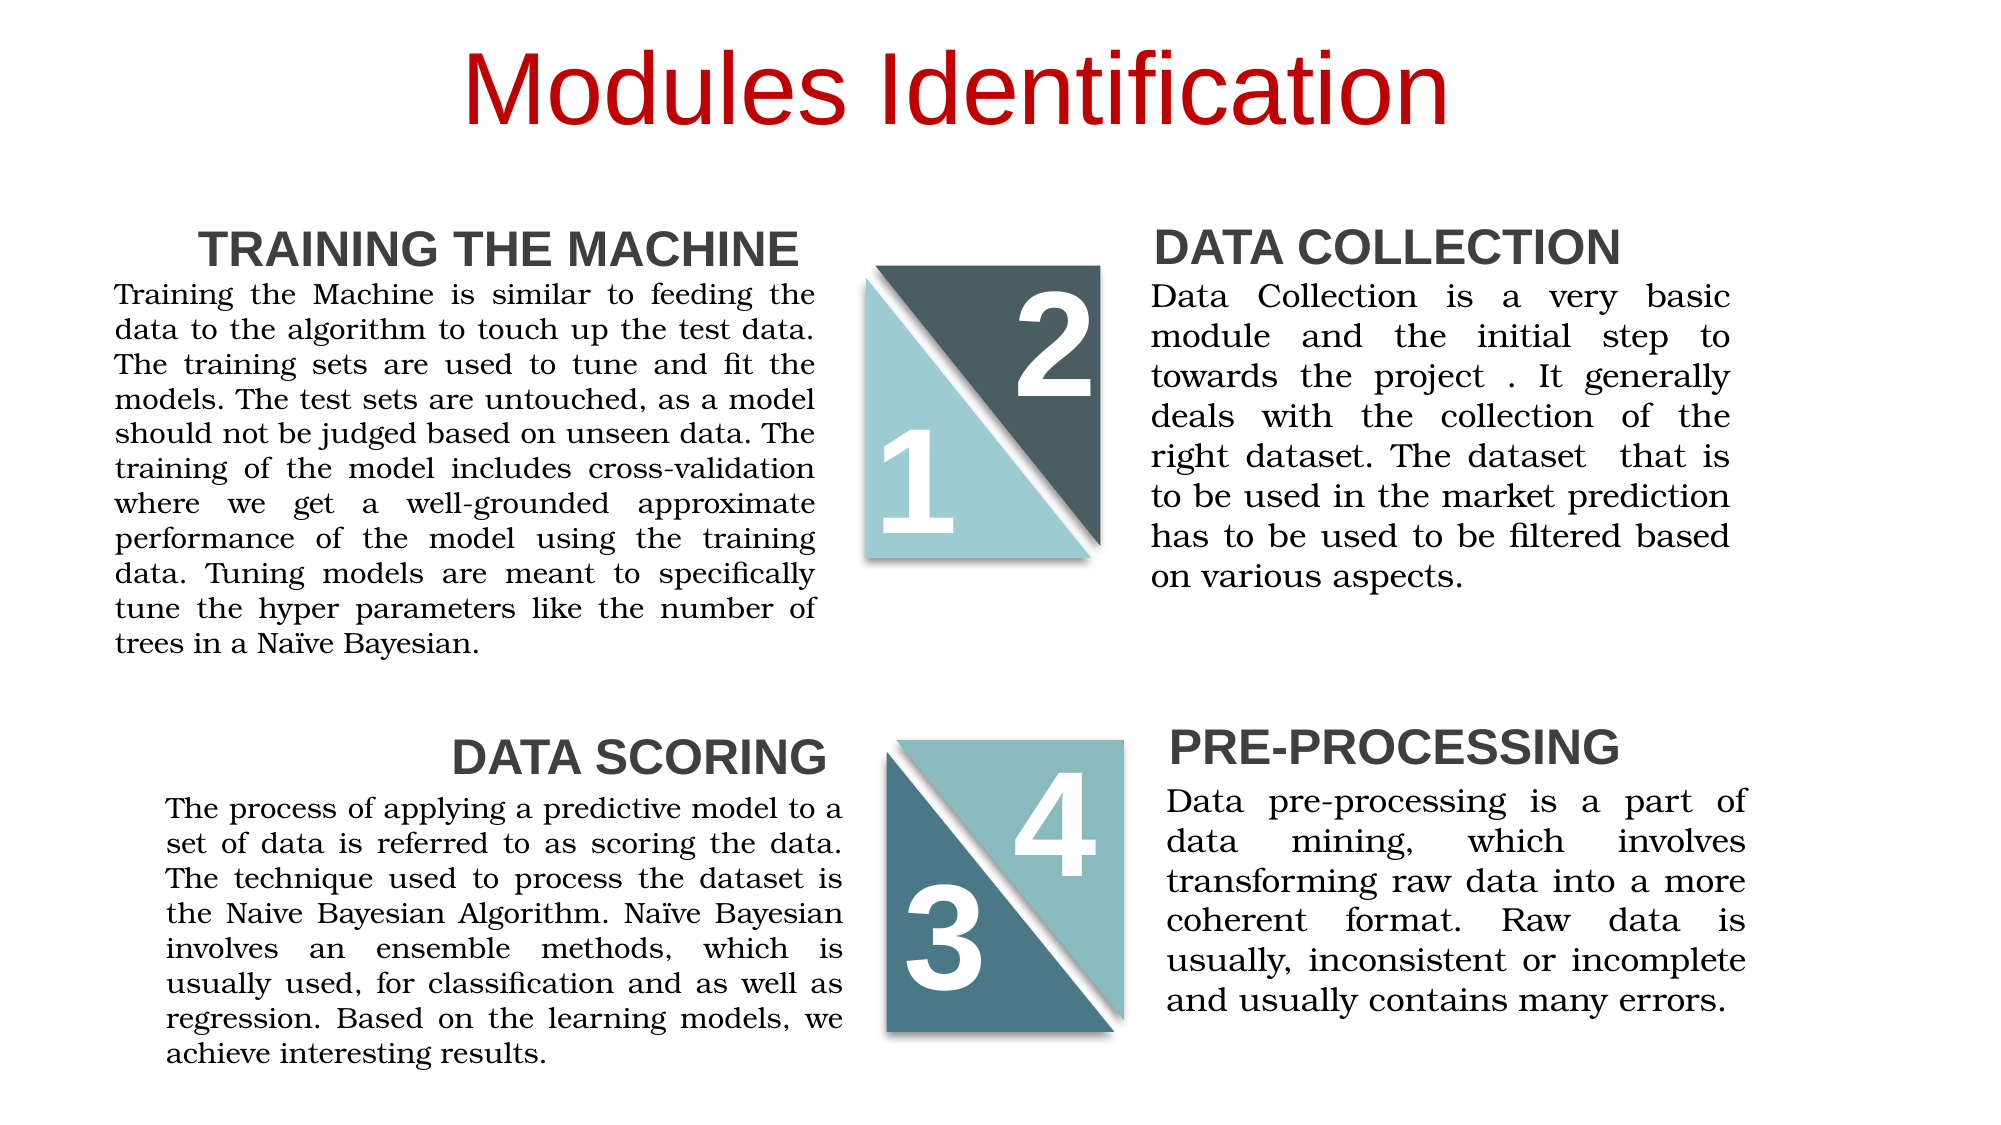

Modules Identification
DATA COLLECTION
Data Collection is a very basic module and the initial step to towards the project . It generally deals with the collection of the right dataset. The dataset  that is to be used in the market prediction has to be used to be filtered based on various aspects.
TRAINING THE MACHINE
Training the Machine is similar to feeding the data to the algorithm to touch up the test data. The training sets are used to tune and fit the models. The test sets are untouched, as a model should not be judged based on unseen data. The training of the model includes cross-validation where we get a well-grounded approximate performance of the model using the training data. Tuning models are meant to specifically tune the hyper parameters like the number of trees in a Naïve Bayesian.
2

1
PRE-PROCESSING
Data pre-processing is a part of data mining, which involves transforming raw data into a more coherent format. Raw data is usually, inconsistent or incomplete and usually contains many errors.

DATA SCORING
The process of applying a predictive model to a set of data is referred to as scoring the data. The technique used to process the dataset is the Naive Bayesian Algorithm. Naïve Bayesian involves an ensemble methods, which is usually used, for classification and as well as regression. Based on the learning models, we achieve interesting results.
4

3